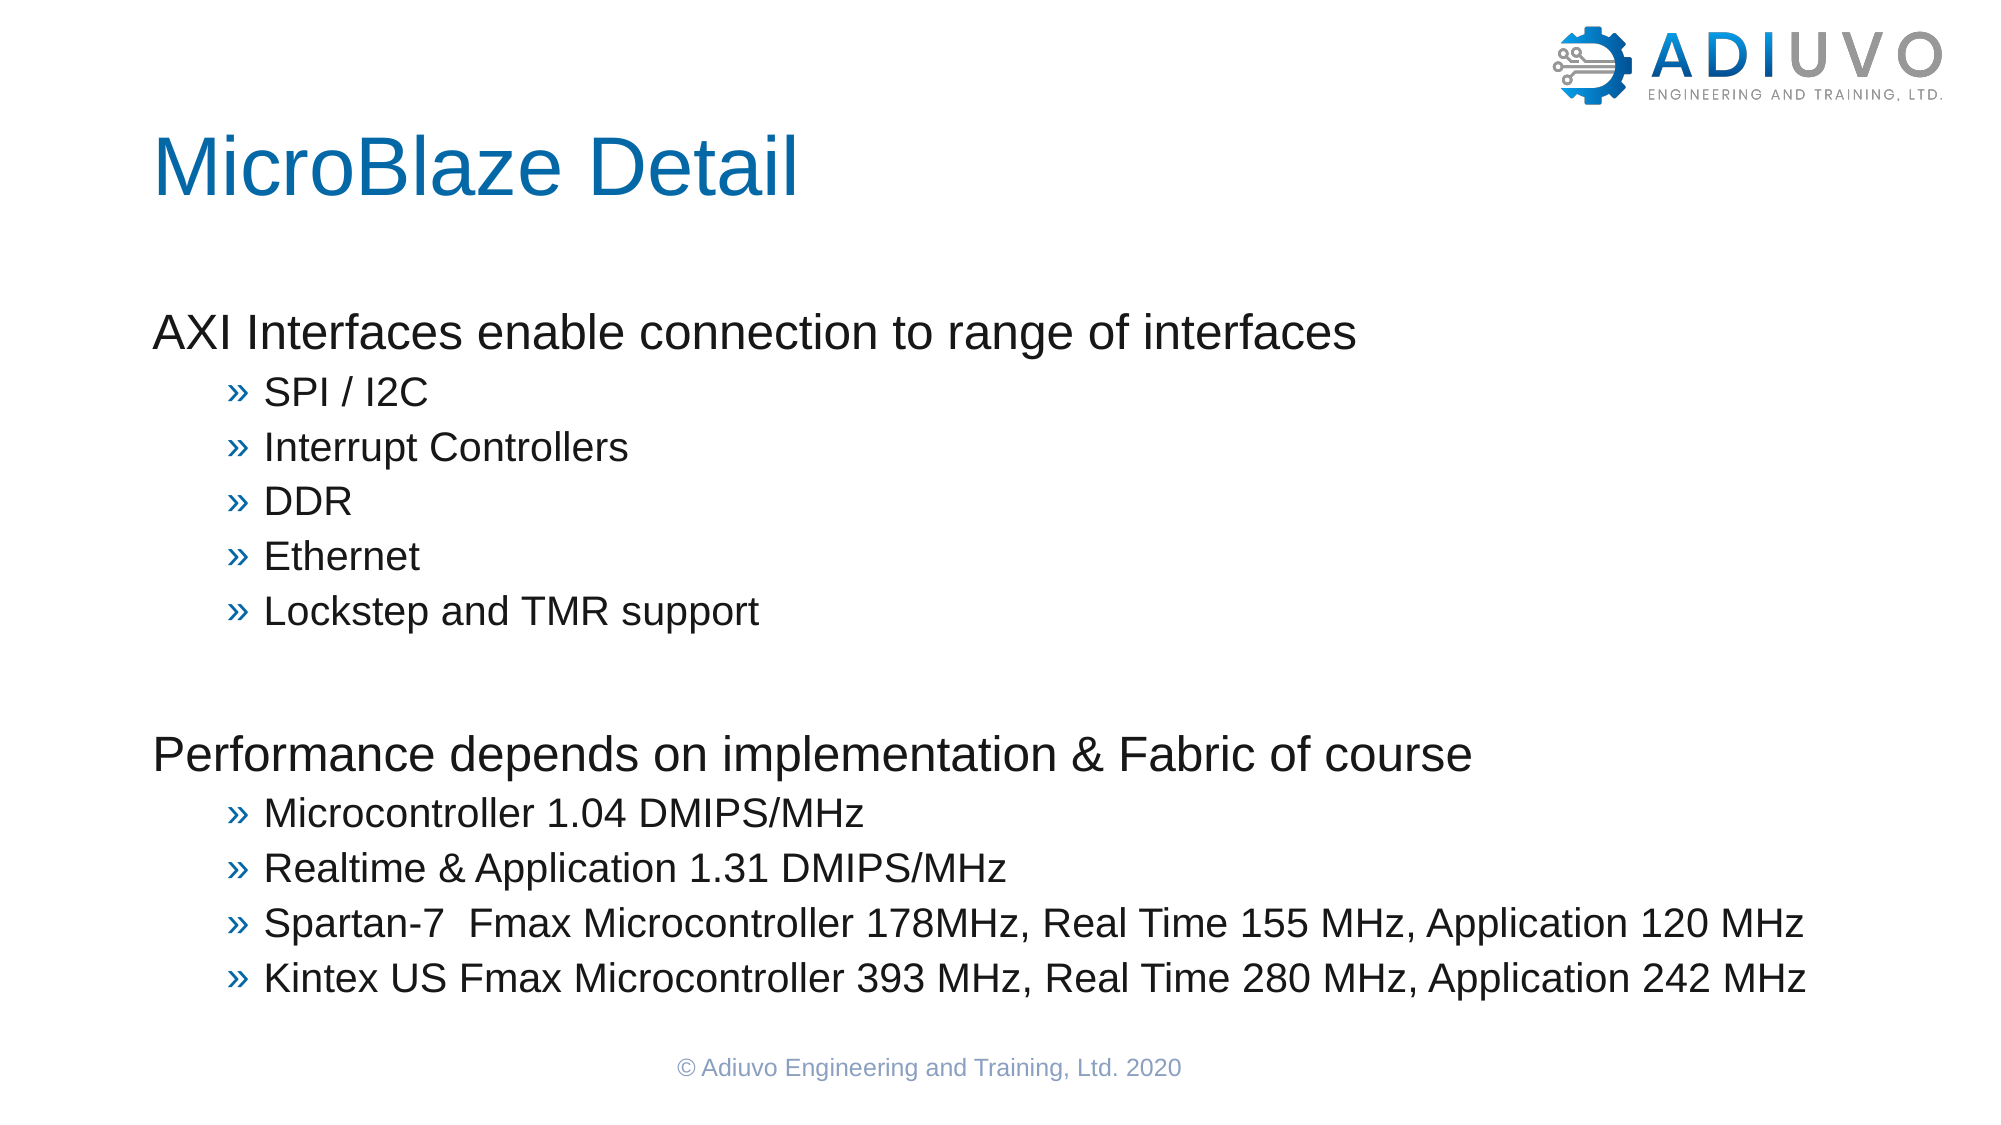

# MicroBlaze Detail
AXI Interfaces enable connection to range of interfaces
SPI / I2C
Interrupt Controllers
DDR
Ethernet
Lockstep and TMR support

Performance depends on implementation & Fabric of course
Microcontroller 1.04 DMIPS/MHz
Realtime & Application 1.31 DMIPS/MHz
Spartan-7  Fmax Microcontroller 178MHz, Real Time 155 MHz, Application 120 MHz
Kintex US Fmax Microcontroller 393 MHz, Real Time 280 MHz, Application 242 MHz
© Adiuvo Engineering and Training, Ltd. 2020